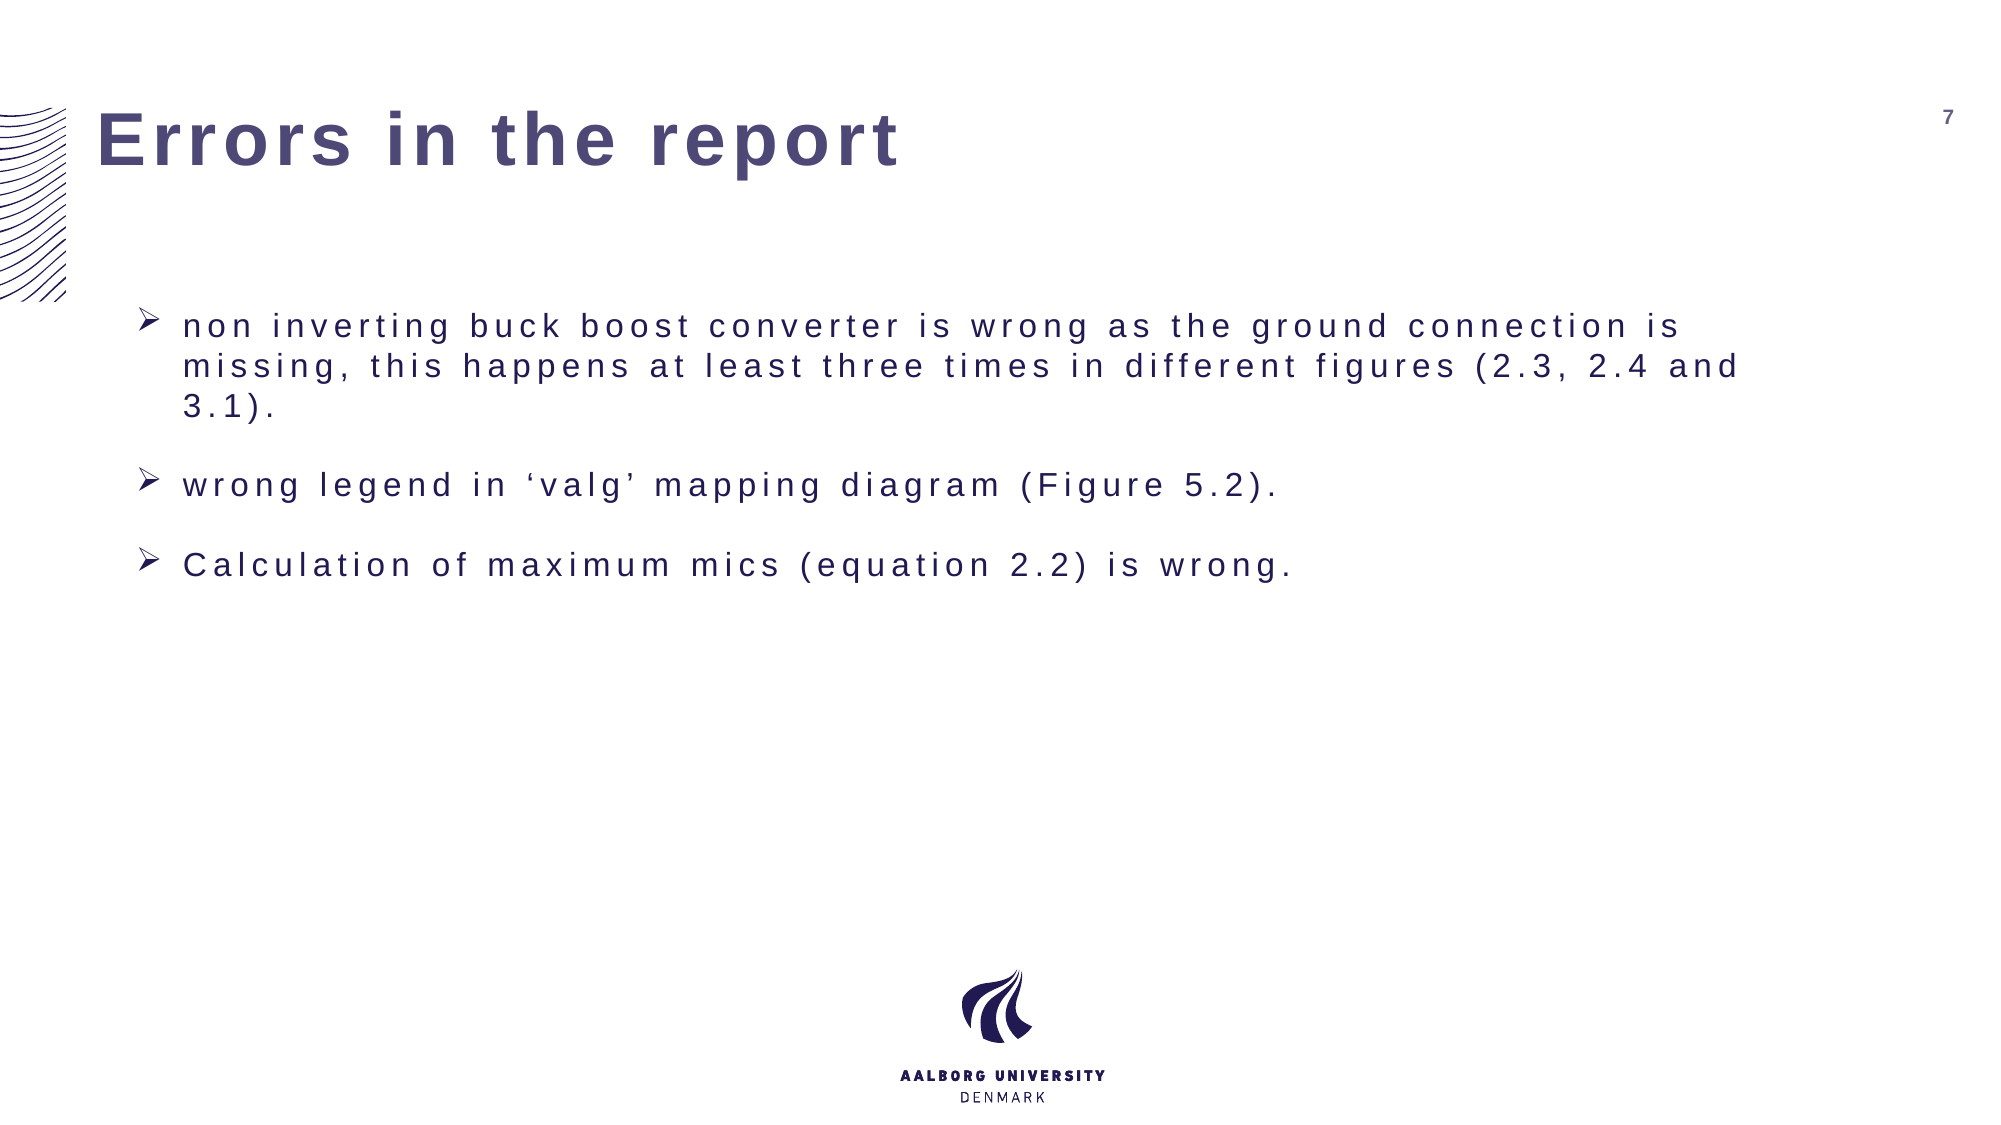

# Errors in the report
7
non inverting buck boost converter is wrong as the ground connection is missing, this happens at least three times in different figures (2.3, 2.4 and 3.1).

wrong legend in ‘valg’ mapping diagram (Figure 5.2).

Calculation of maximum mics (equation 2.2) is wrong.